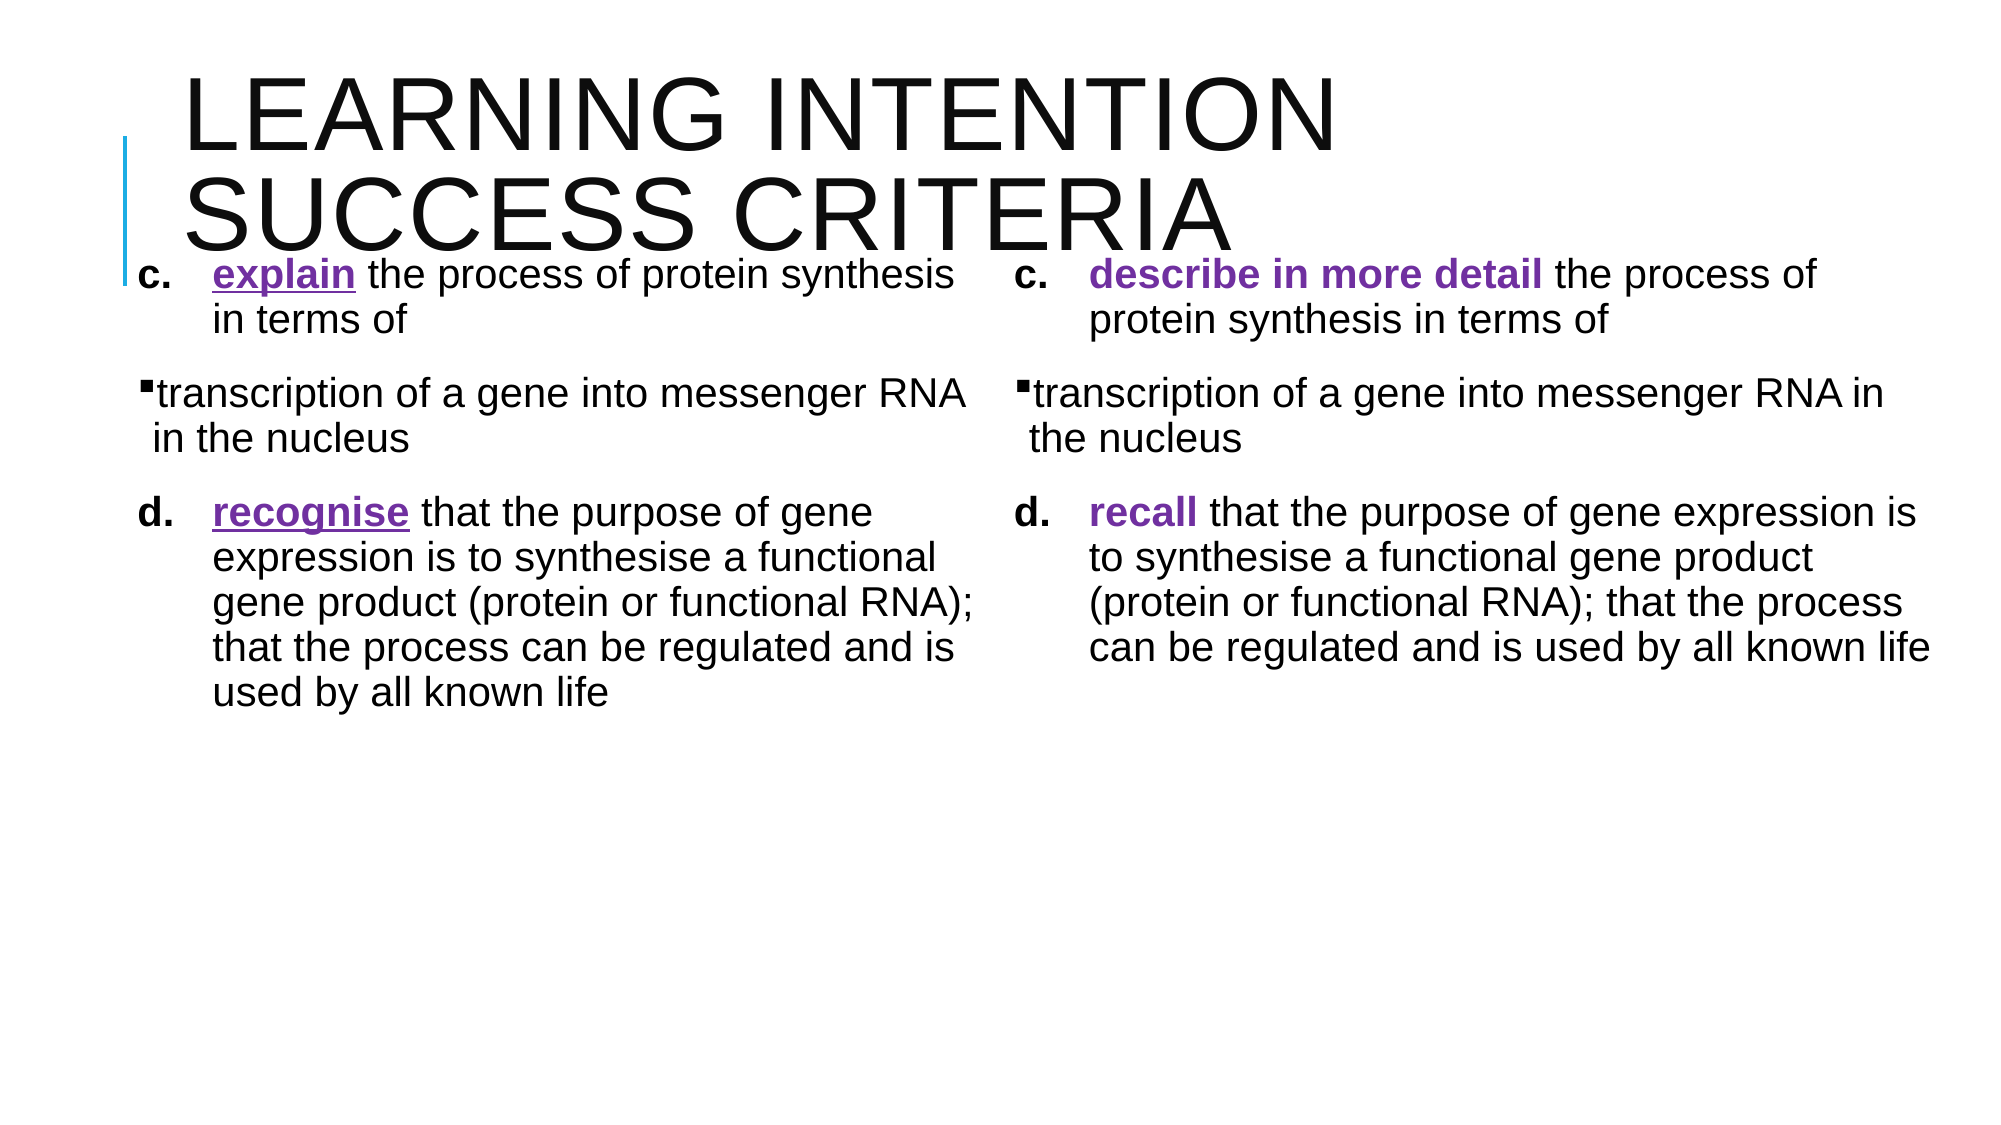

# Learning intention		Success criteria
explain the process of protein synthesis in terms of
transcription of a gene into messenger RNA in the nucleus
recognise that the purpose of gene expression is to synthesise a functional gene product (protein or functional RNA); that the process can be regulated and is used by all known life

describe in more detail the process of protein synthesis in terms of
transcription of a gene into messenger RNA in the nucleus
recall that the purpose of gene expression is to synthesise a functional gene product (protein or functional RNA); that the process can be regulated and is used by all known life